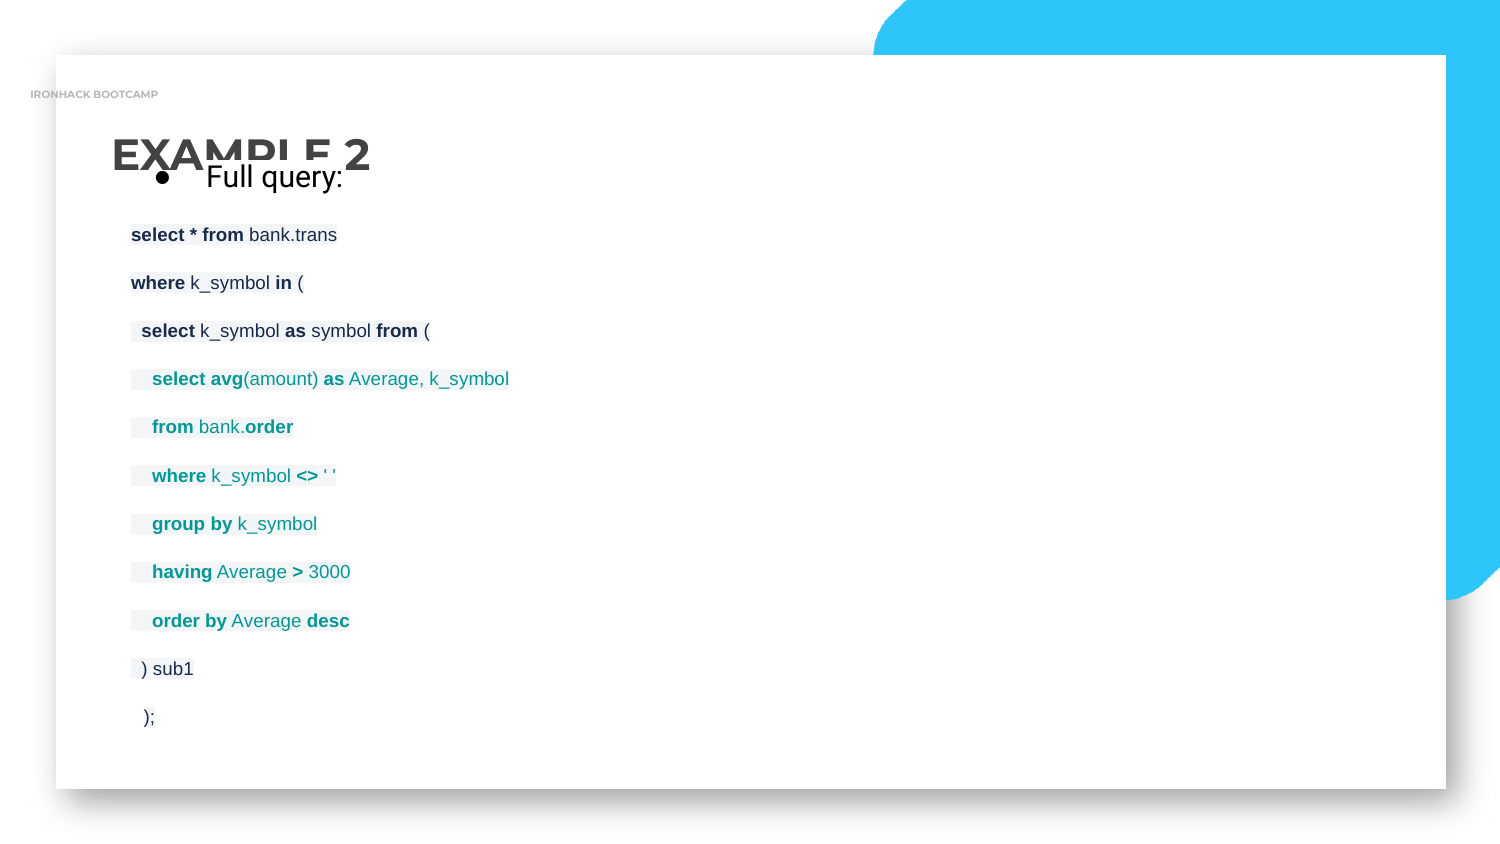

IRONHACK BOOTCAMP
EXAMPLE 2
Full query:
select * from bank.trans
where k_symbol in (
  select k_symbol as symbol from (
    select avg(amount) as Average, k_symbol
    from bank.order
    where k_symbol <> ' '
    group by k_symbol
    having Average > 3000
    order by Average desc
  ) sub1
);